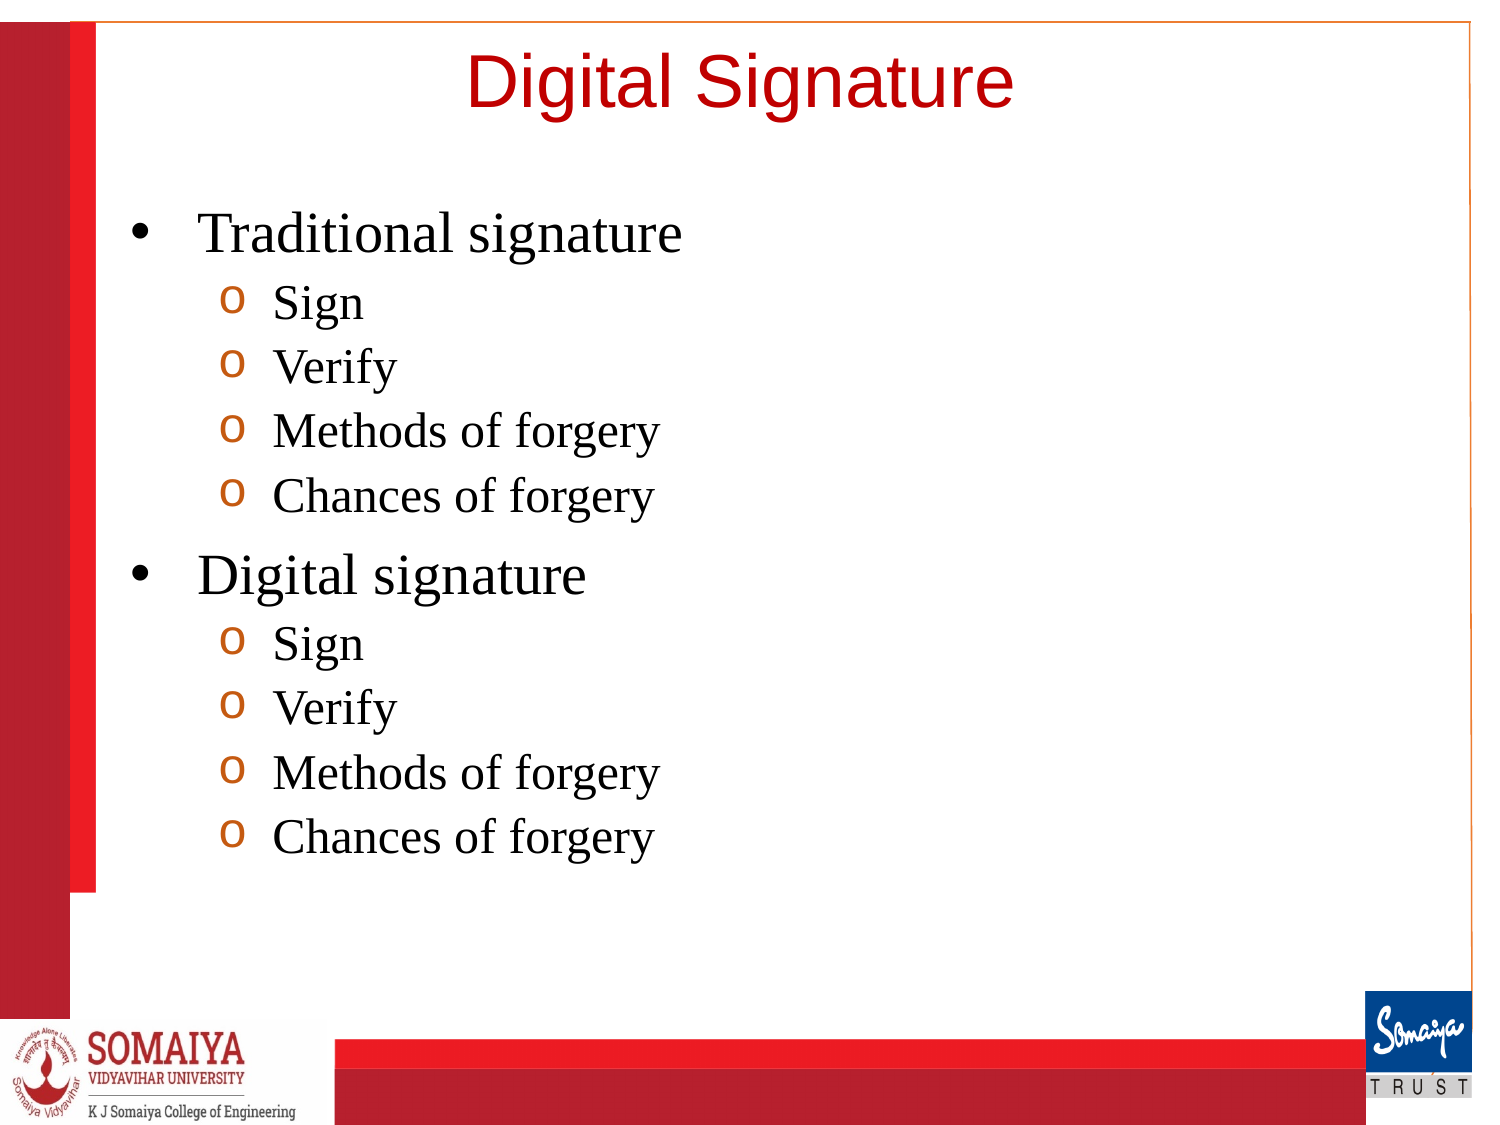

# Digital Signature
Traditional signature
Sign
Verify
Methods of forgery
Chances of forgery
Digital signature
Sign
Verify
Methods of forgery
Chances of forgery